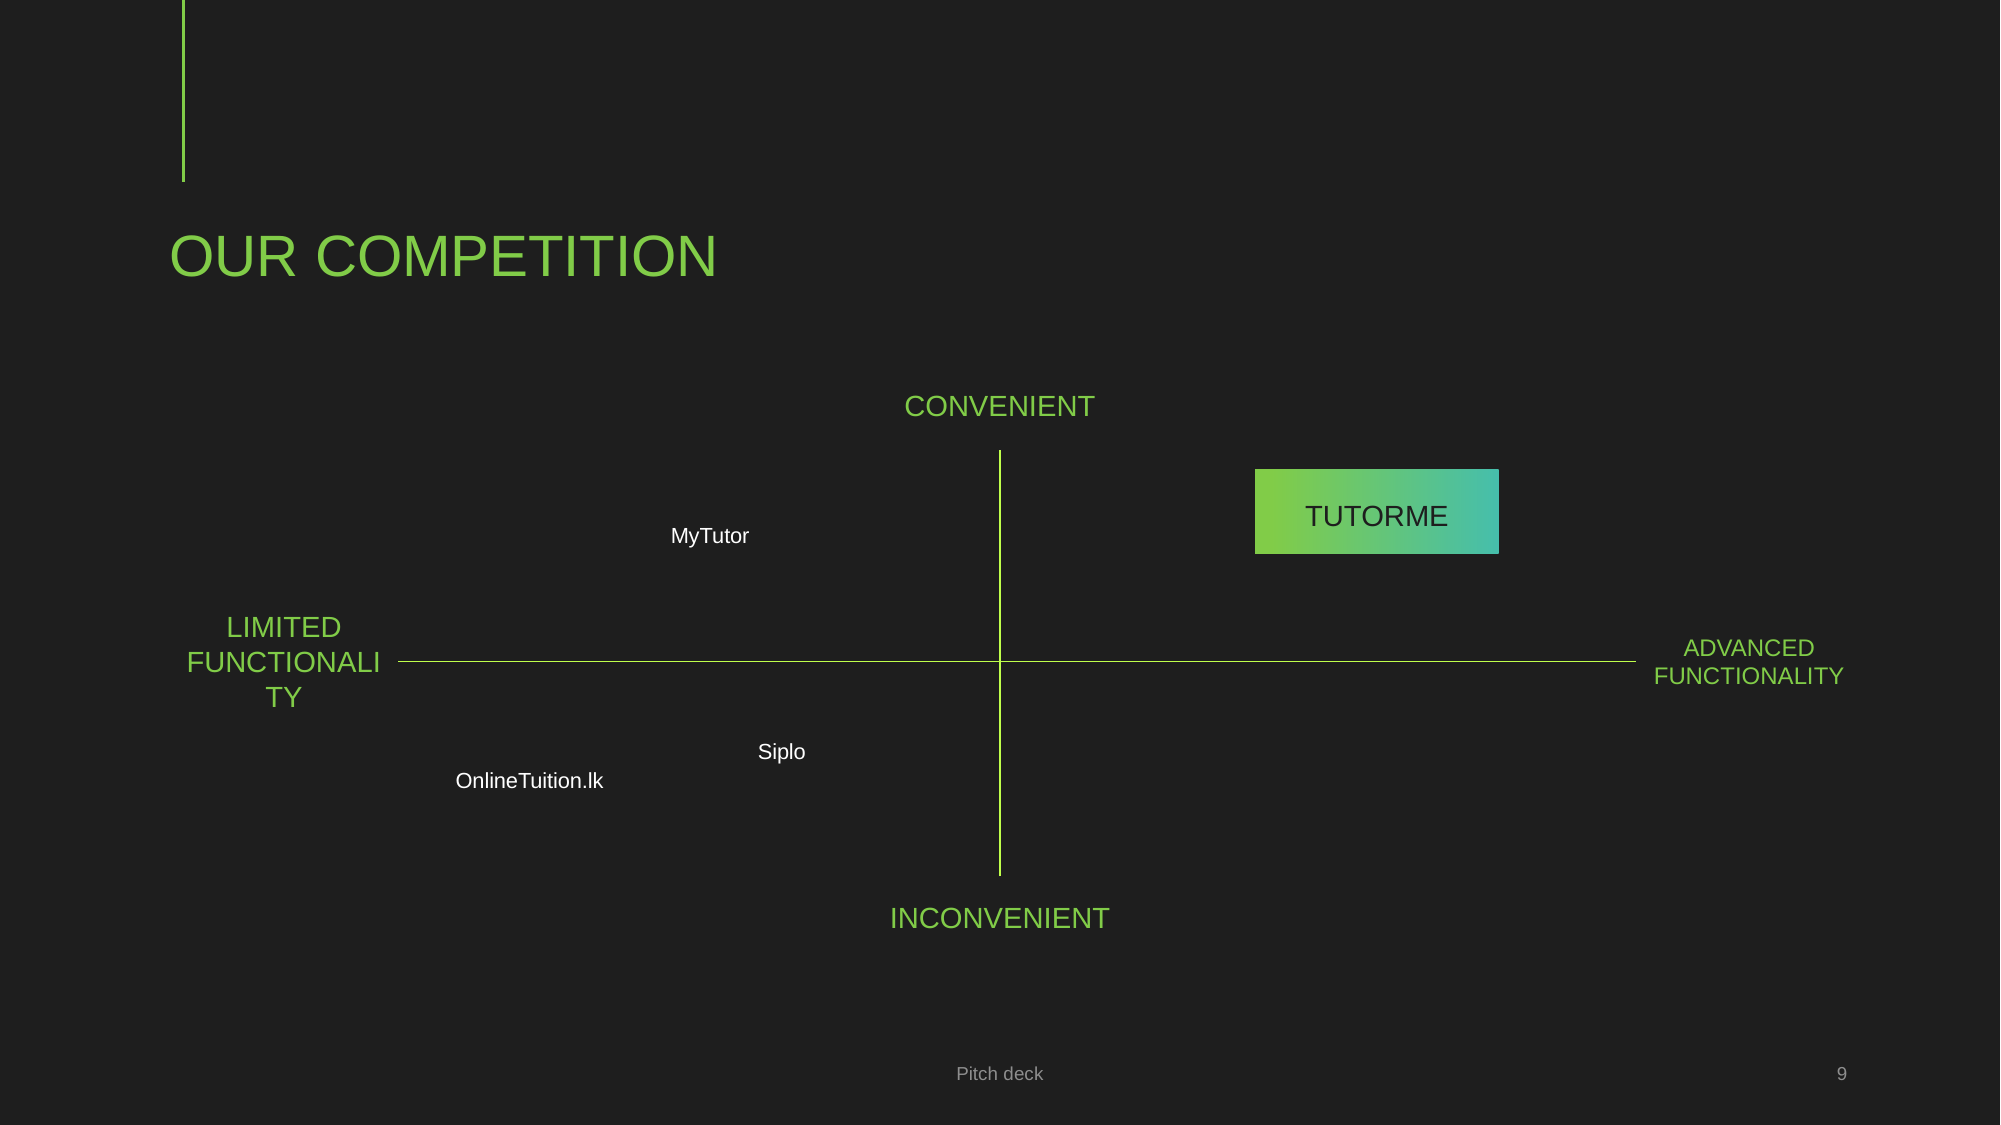

# Our competition
Convenient
TutorME

MyTutor
Limited Functionality
Advanced Functionality
Siplo
OnlineTuition.lk
Inconvenient
Pitch deck
9